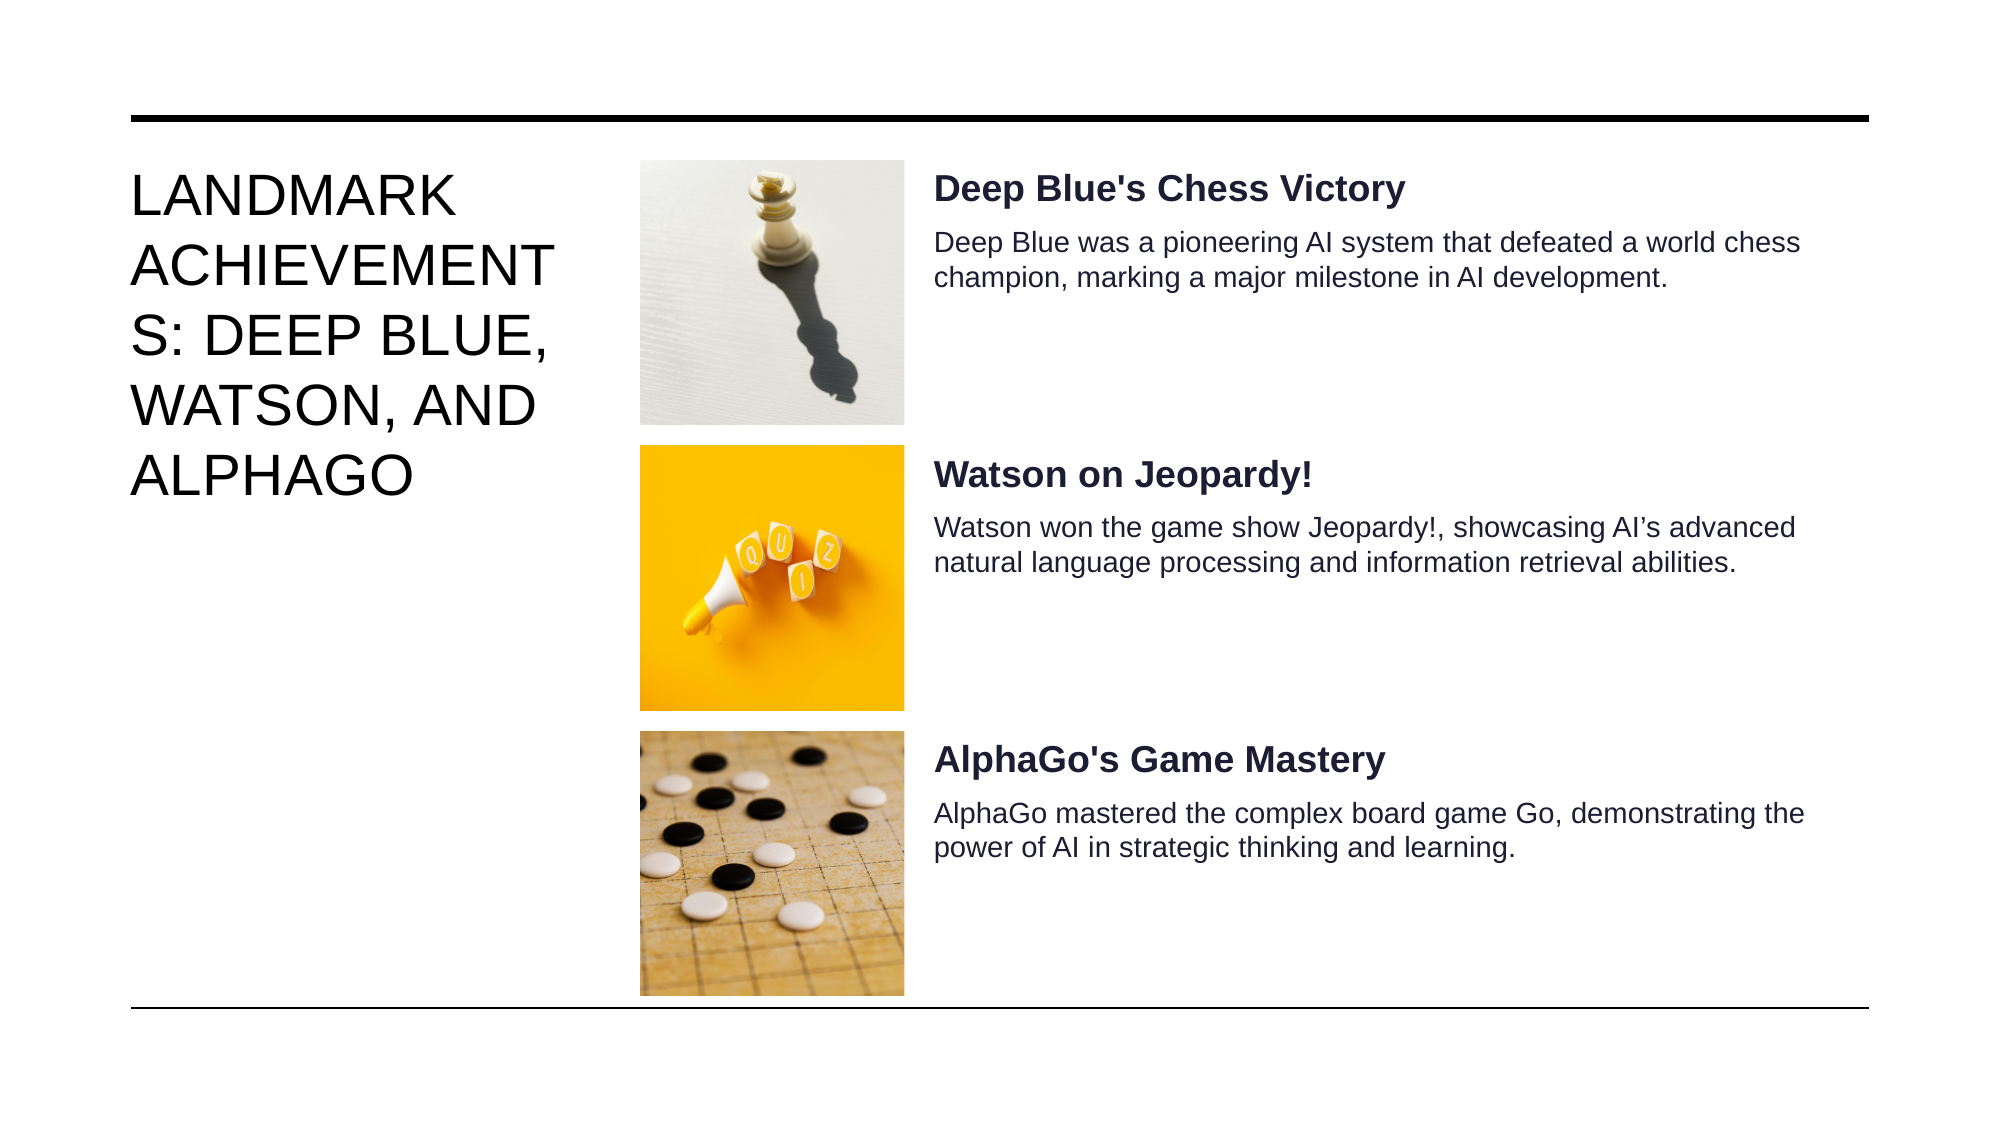

# Landmark Achievements: Deep Blue, Watson, and AlphaGo
Deep Blue's Chess Victory
Deep Blue was a pioneering AI system that defeated a world chess champion, marking a major milestone in AI development.
Watson on Jeopardy!
Watson won the game show Jeopardy!, showcasing AI’s advanced natural language processing and information retrieval abilities.
AlphaGo's Game Mastery
AlphaGo mastered the complex board game Go, demonstrating the power of AI in strategic thinking and learning.